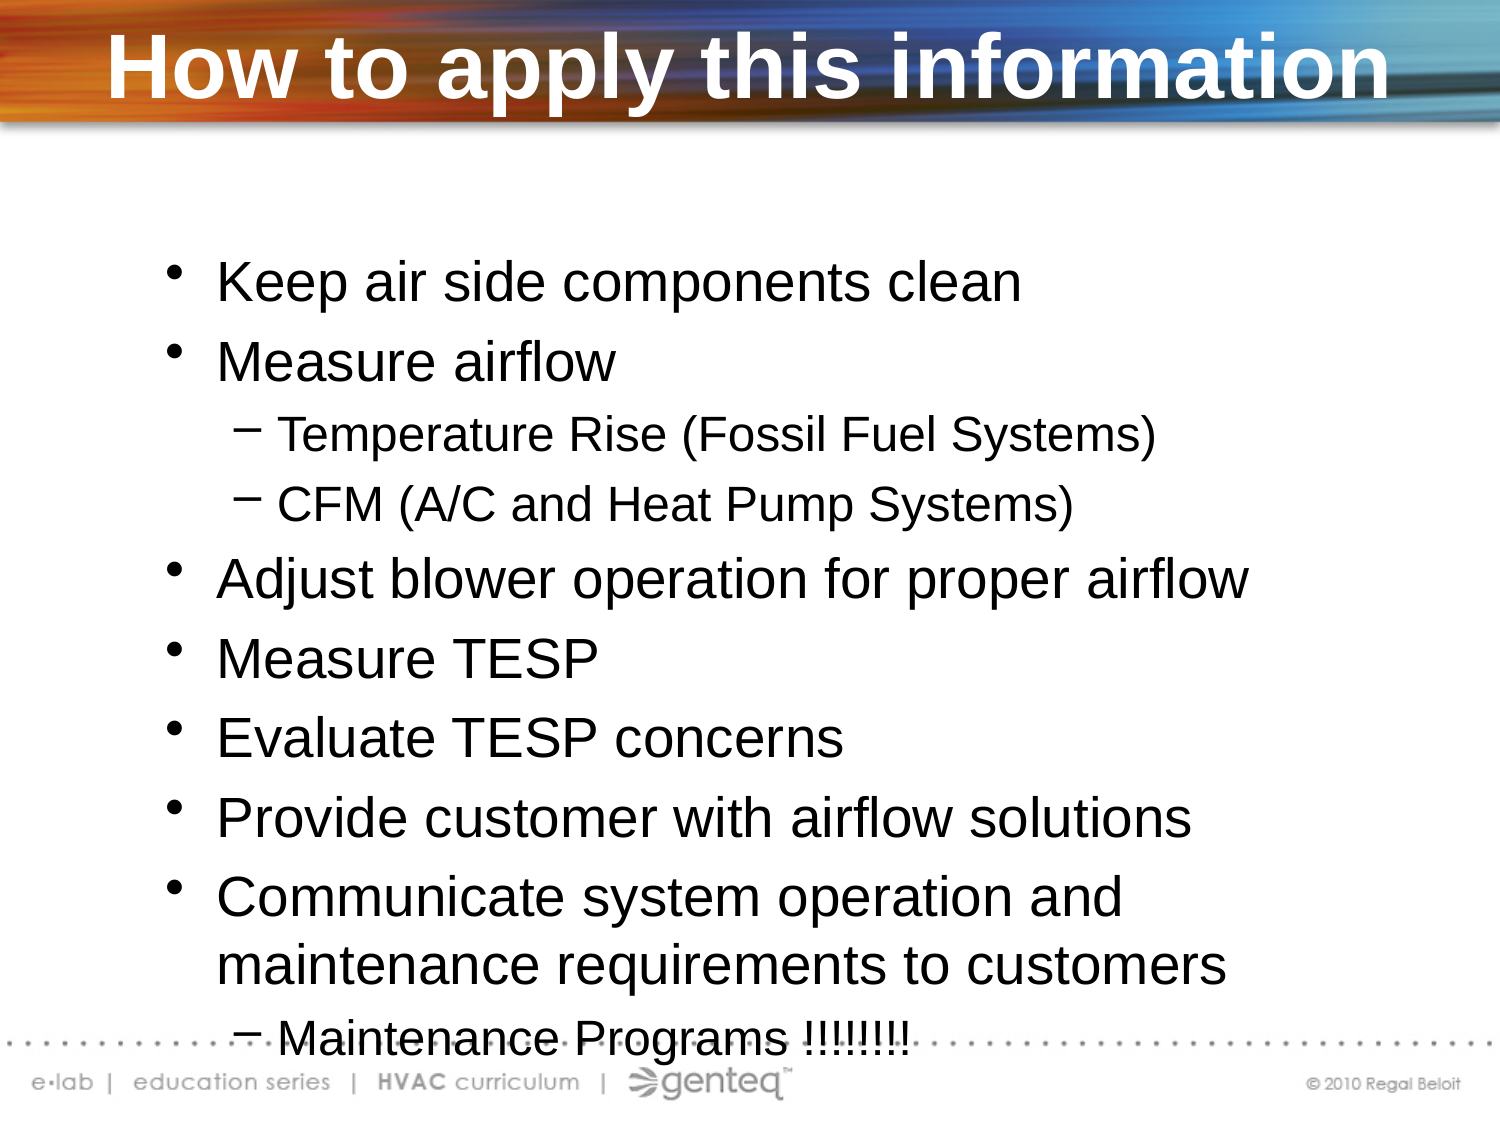

# How to apply this information
Keep air side components clean
Measure airflow
Temperature Rise (Fossil Fuel Systems)
CFM (A/C and Heat Pump Systems)
Adjust blower operation for proper airflow
Measure TESP
Evaluate TESP concerns
Provide customer with airflow solutions
Communicate system operation and maintenance requirements to customers
Maintenance Programs !!!!!!!!